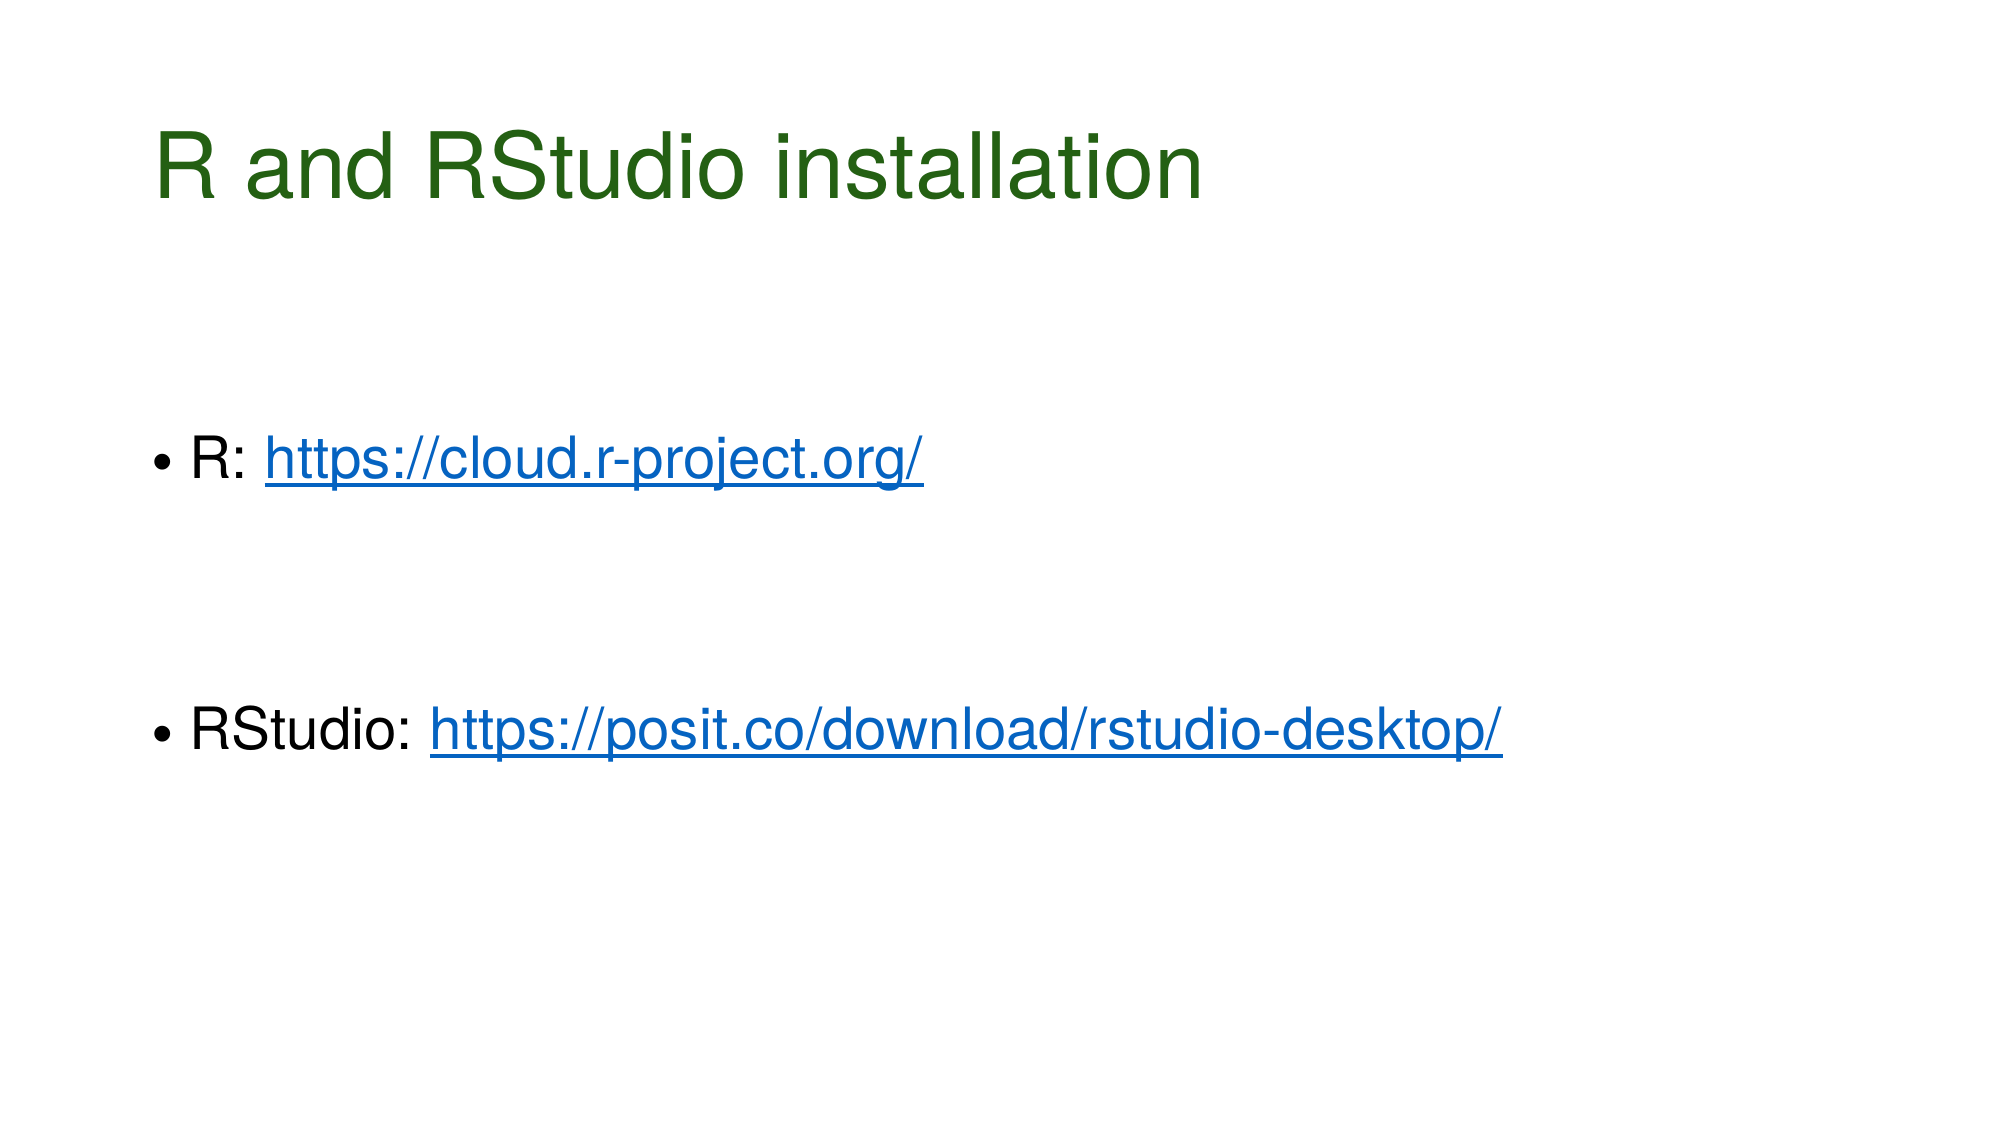

# R and RStudio installation
R: https://cloud.r-project.org/

RStudio: https://posit.co/download/rstudio-desktop/